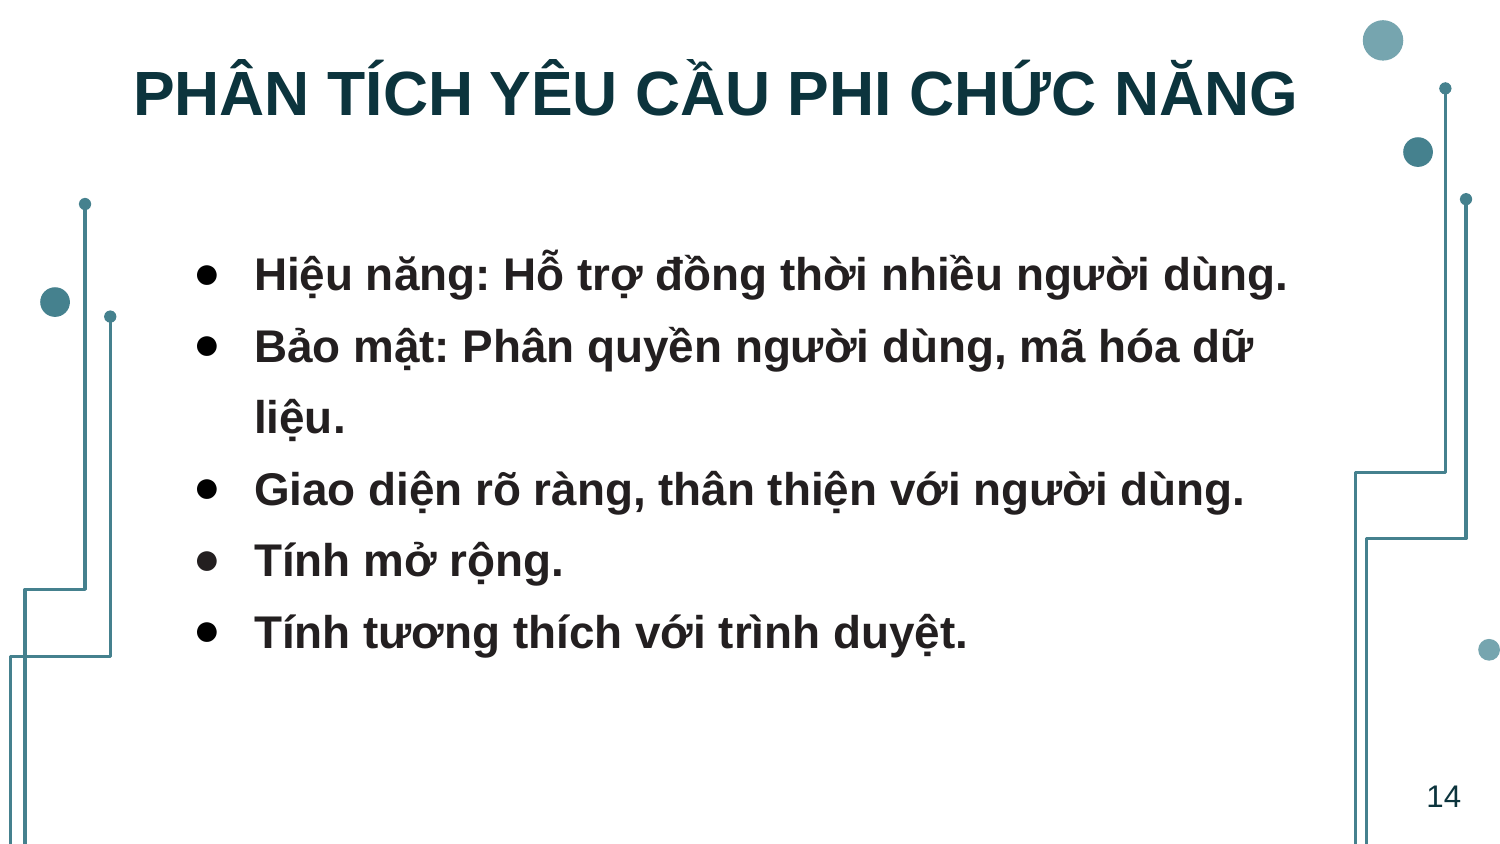

# PHÂN TÍCH YÊU CẦU PHI CHỨC NĂNG
Hiệu năng: Hỗ trợ đồng thời nhiều người dùng.
Bảo mật: Phân quyền người dùng, mã hóa dữ liệu.
Giao diện rõ ràng, thân thiện với người dùng.
Tính mở rộng.
Tính tương thích với trình duyệt.
14